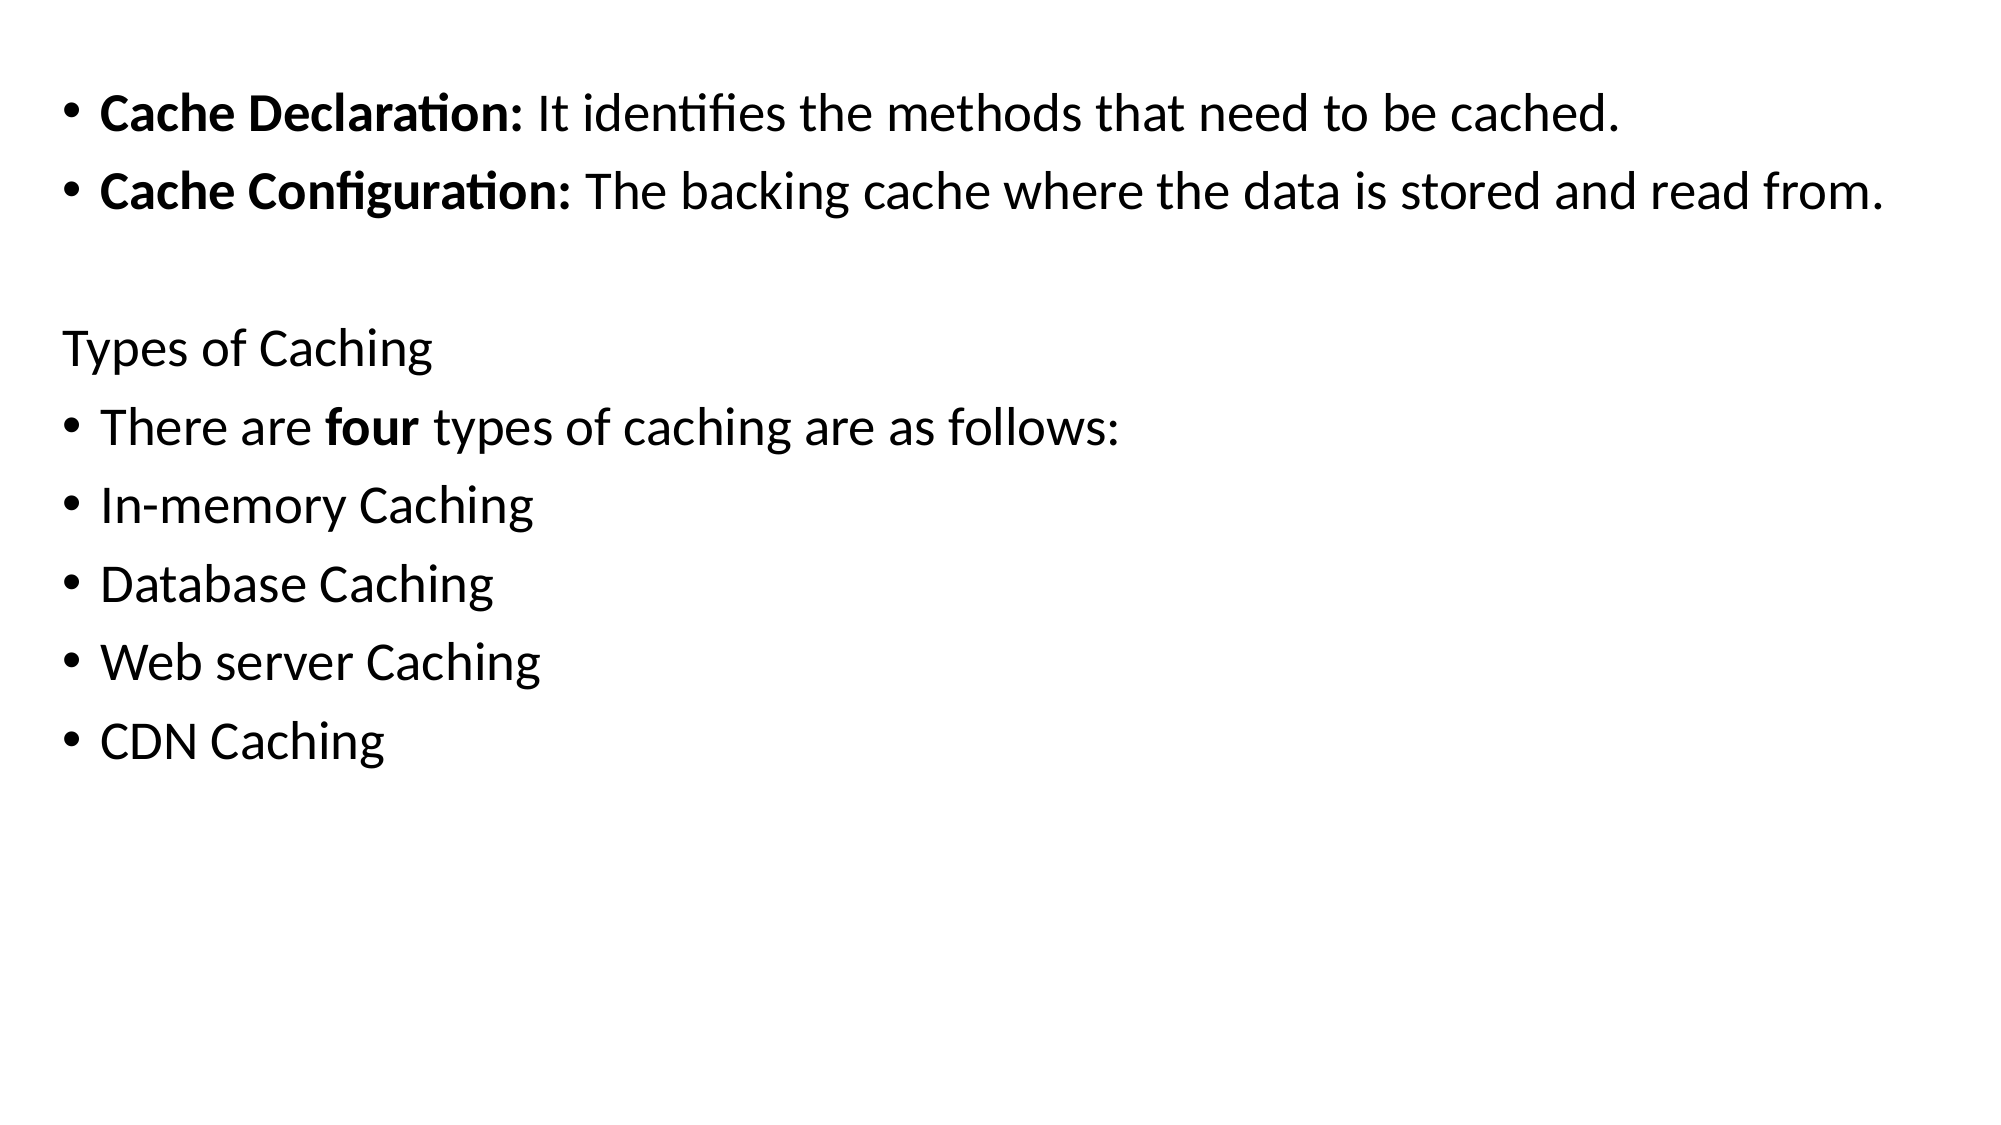

Cache Declaration: It identifies the methods that need to be cached.
Cache Configuration: The backing cache where the data is stored and read from.

Types of Caching
There are four types of caching are as follows:
In-memory Caching
Database Caching
Web server Caching
CDN Caching